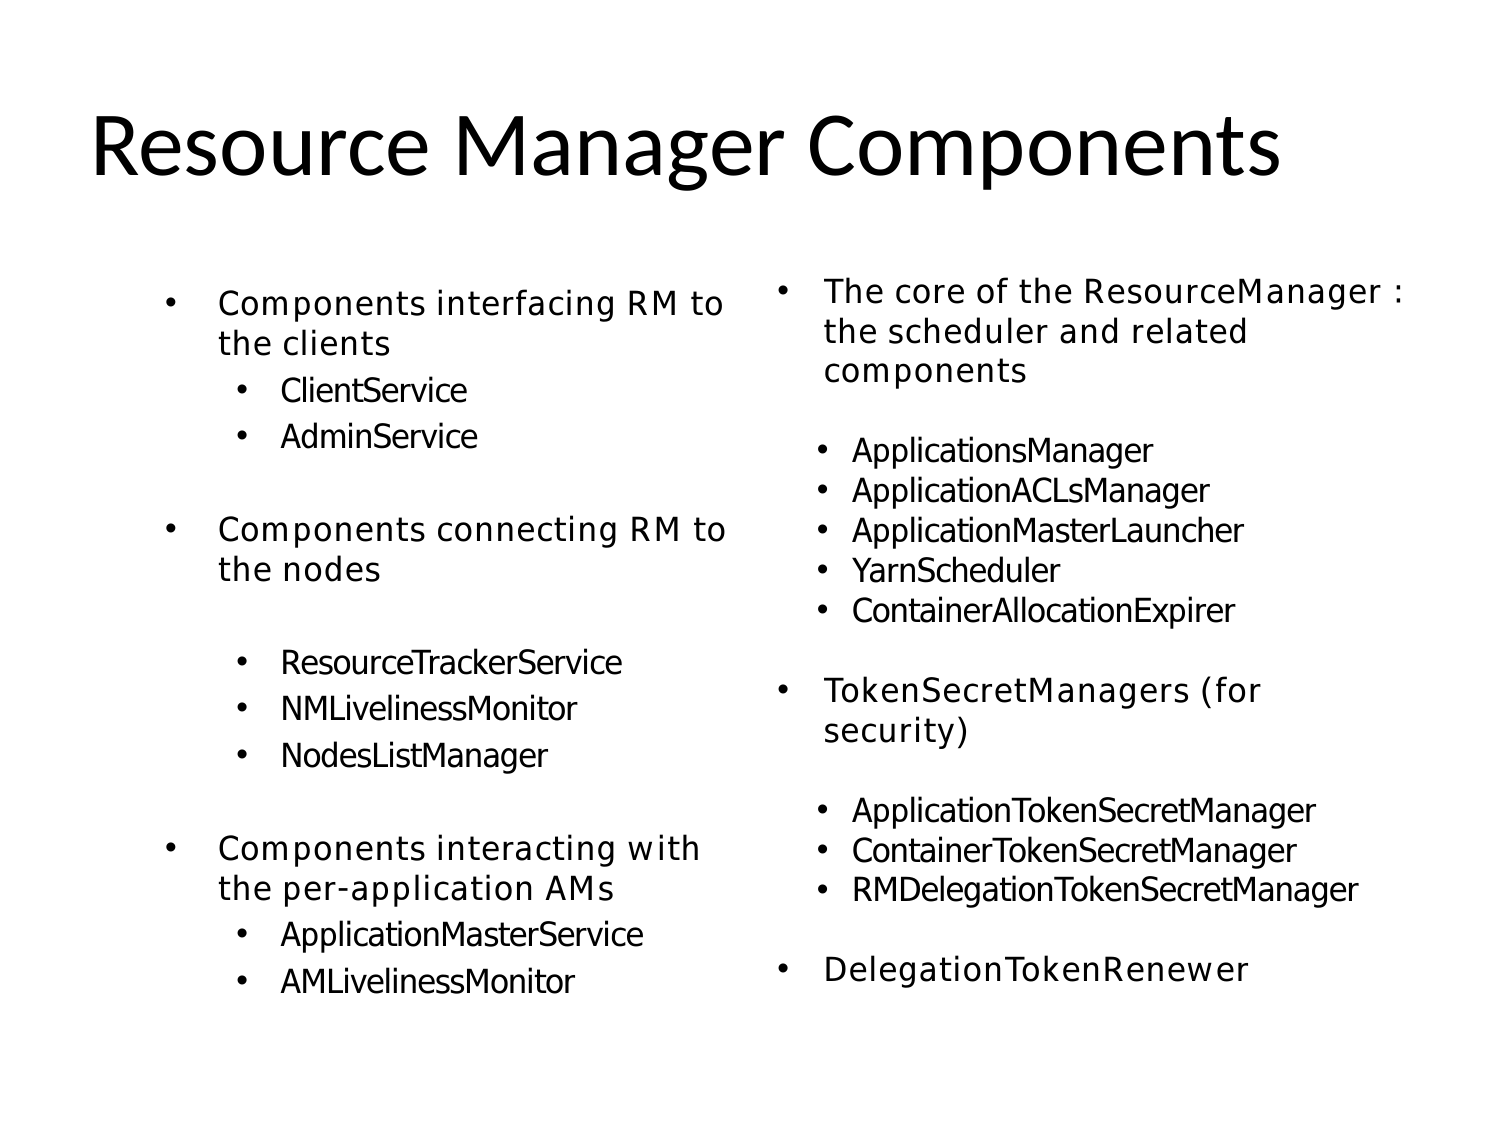

# Resource Manager Components
The core of the ResourceManager : the scheduler and related components

ApplicationsManager
ApplicationACLsManager
ApplicationMasterLauncher
YarnScheduler
ContainerAllocationExpirer

TokenSecretManagers (for security)

ApplicationTokenSecretManager
ContainerTokenSecretManager
RMDelegationTokenSecretManager

DelegationTokenRenewer

Components interfacing RM to the clients
ClientService
AdminService

Components connecting RM to the nodes

ResourceTrackerService
NMLivelinessMonitor
NodesListManager

Components interacting with the per-application AMs
ApplicationMasterService
AMLivelinessMonitor